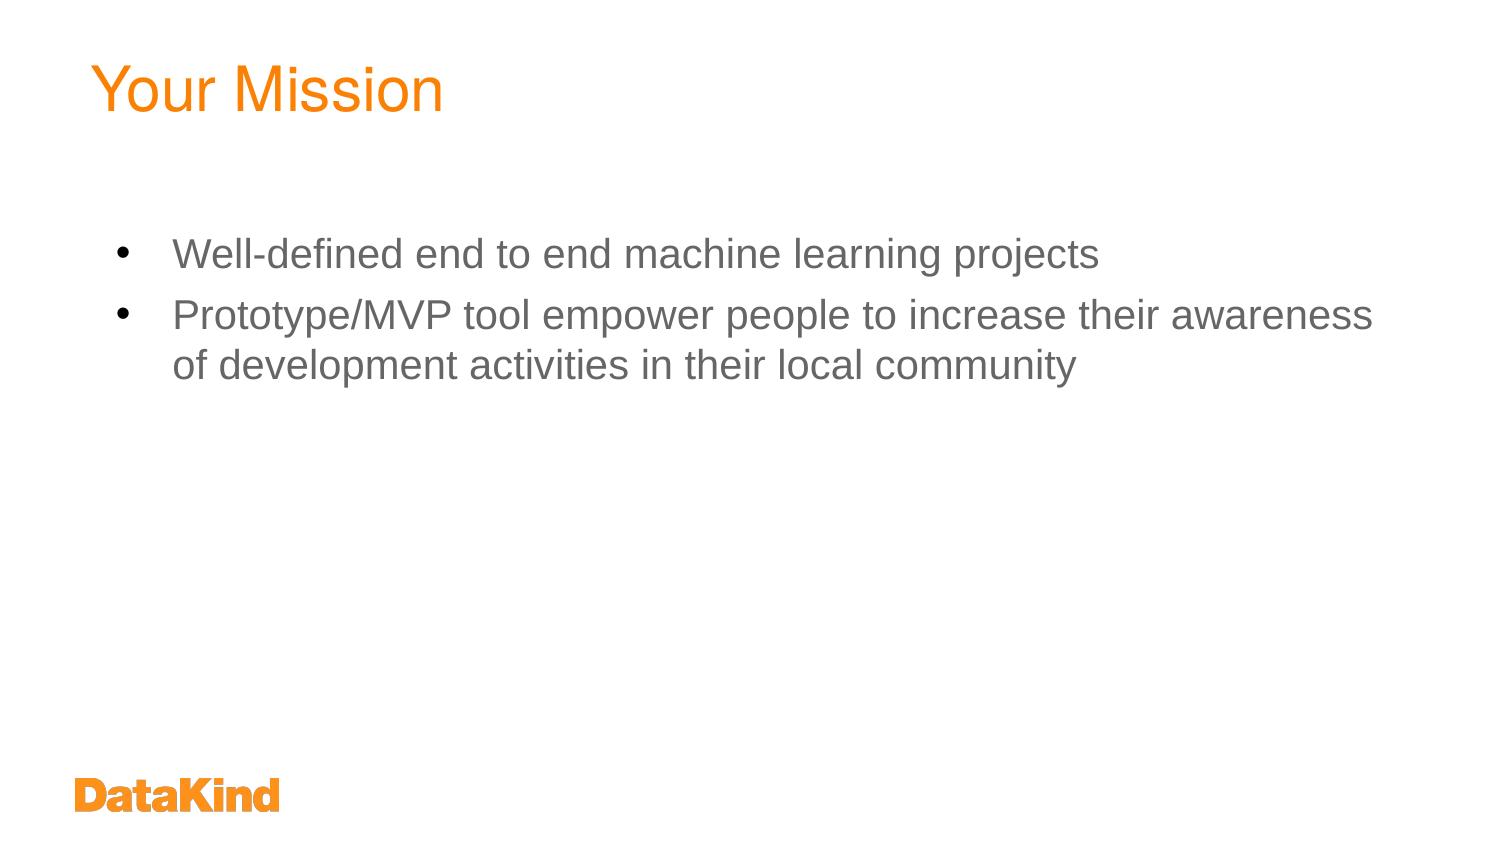

# Your Mission
Well-defined end to end machine learning projects
Prototype/MVP tool empower people to increase their awareness of development activities in their local community